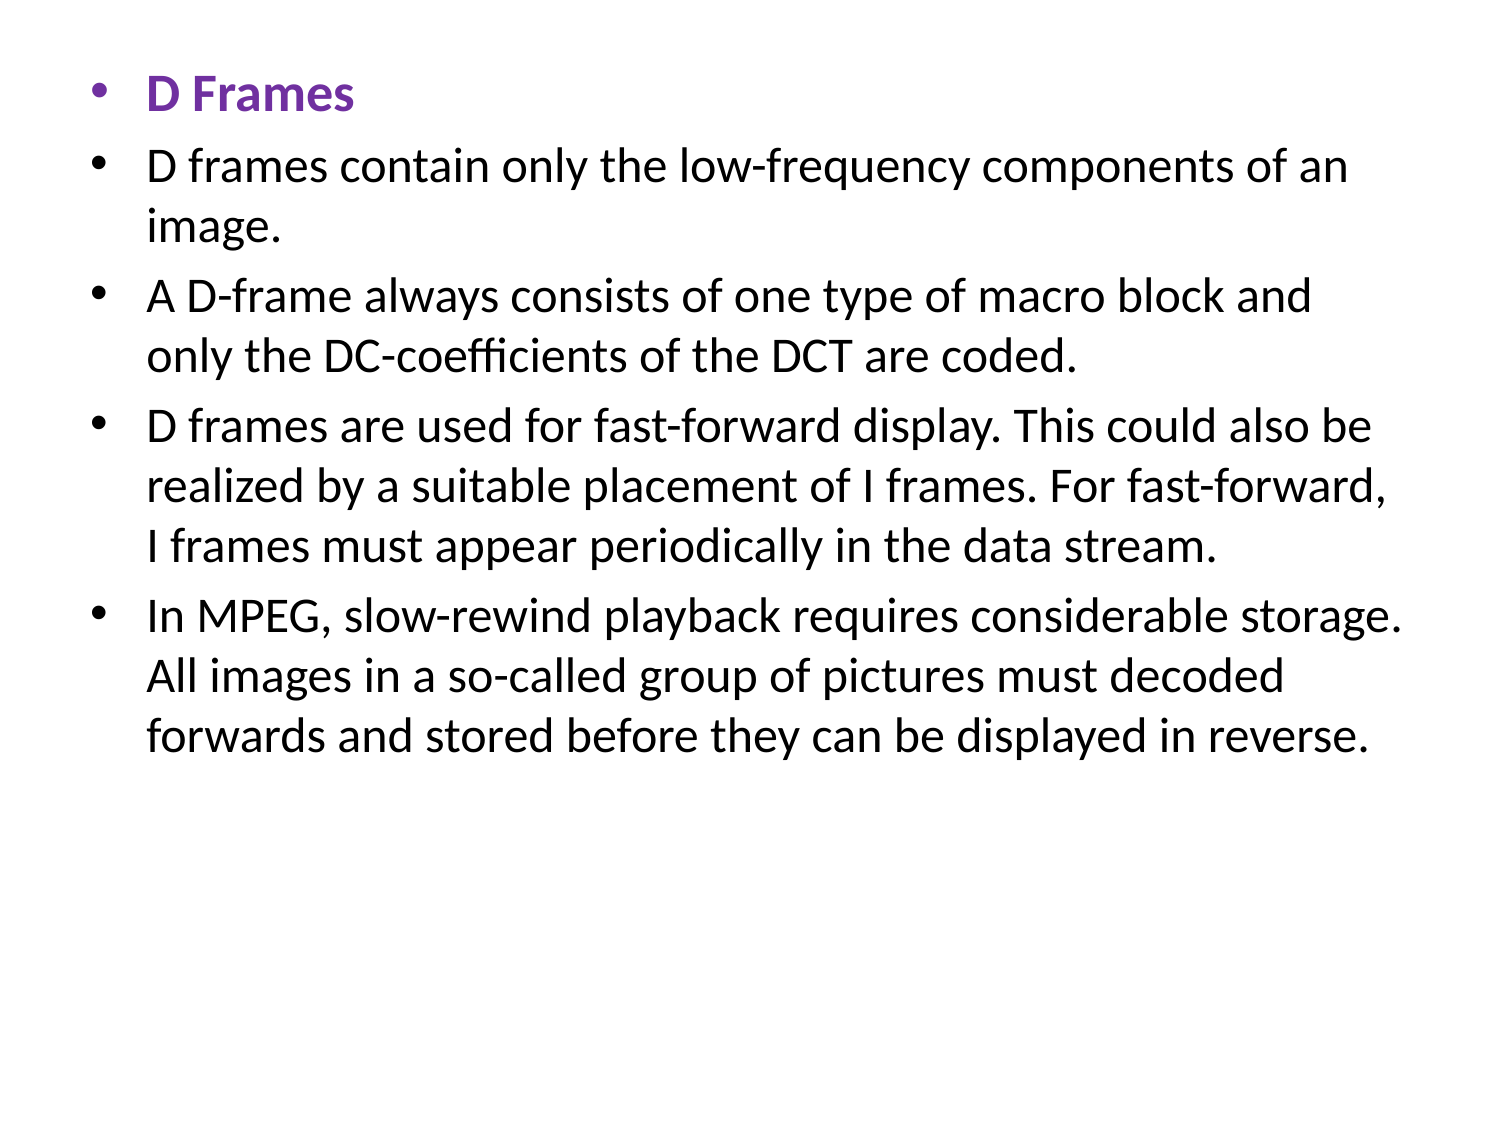

D Frames
D frames contain only the low-frequency components of an image.
A D-frame always consists of one type of macro block and only the DC-coefficients of the DCT are coded.
D frames are used for fast-forward display. This could also be realized by a suitable placement of I frames. For fast-forward, I frames must appear periodically in the data stream.
In MPEG, slow-rewind playback requires considerable storage. All images in a so-called group of pictures must decoded forwards and stored before they can be displayed in reverse.